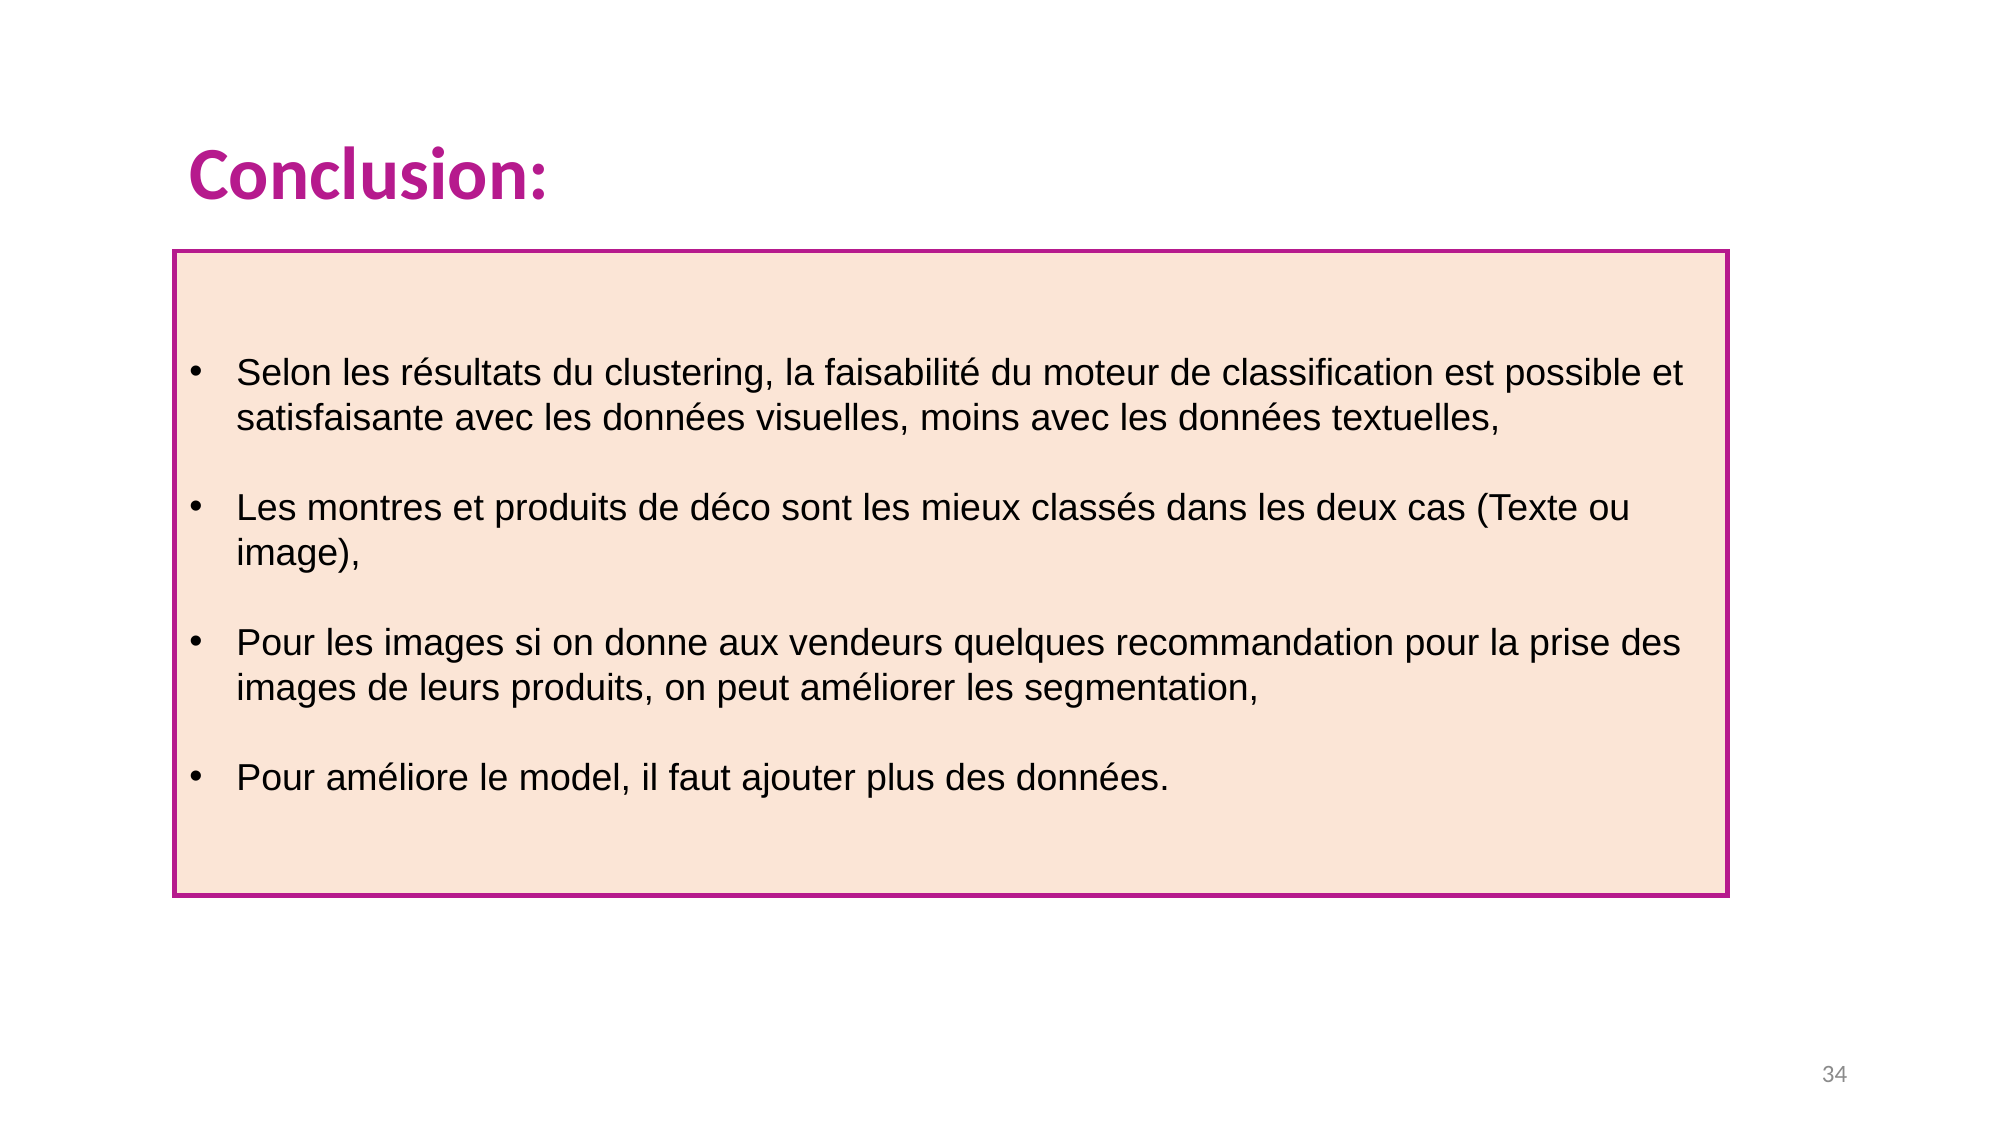

Conclusion:

Selon les résultats du clustering, la faisabilité du moteur de classification est possible et satisfaisante avec les données visuelles, moins avec les données textuelles,

Les montres et produits de déco sont les mieux classés dans les deux cas (Texte ou image),

Pour les images si on donne aux vendeurs quelques recommandation pour la prise des images de leurs produits, on peut améliorer les segmentation,

Pour améliore le model, il faut ajouter plus des données.

34